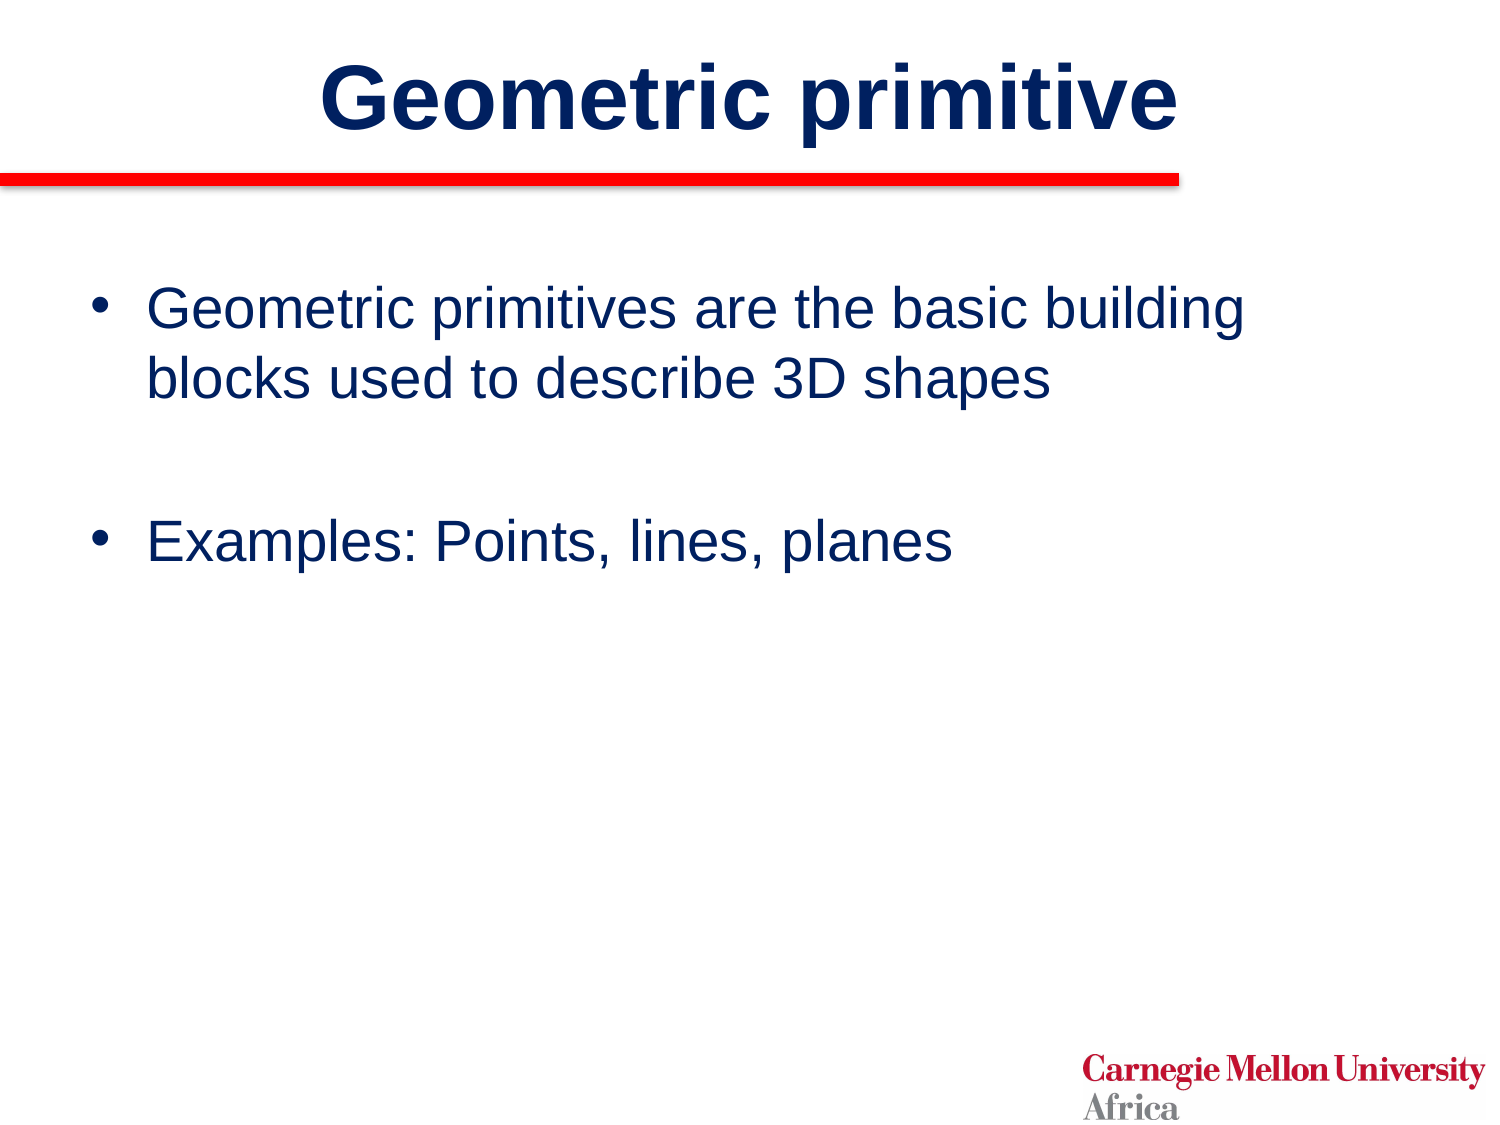

# Geometric primitive
Geometric primitives are the basic building blocks used to describe 3D shapes

Examples: Points, lines, planes